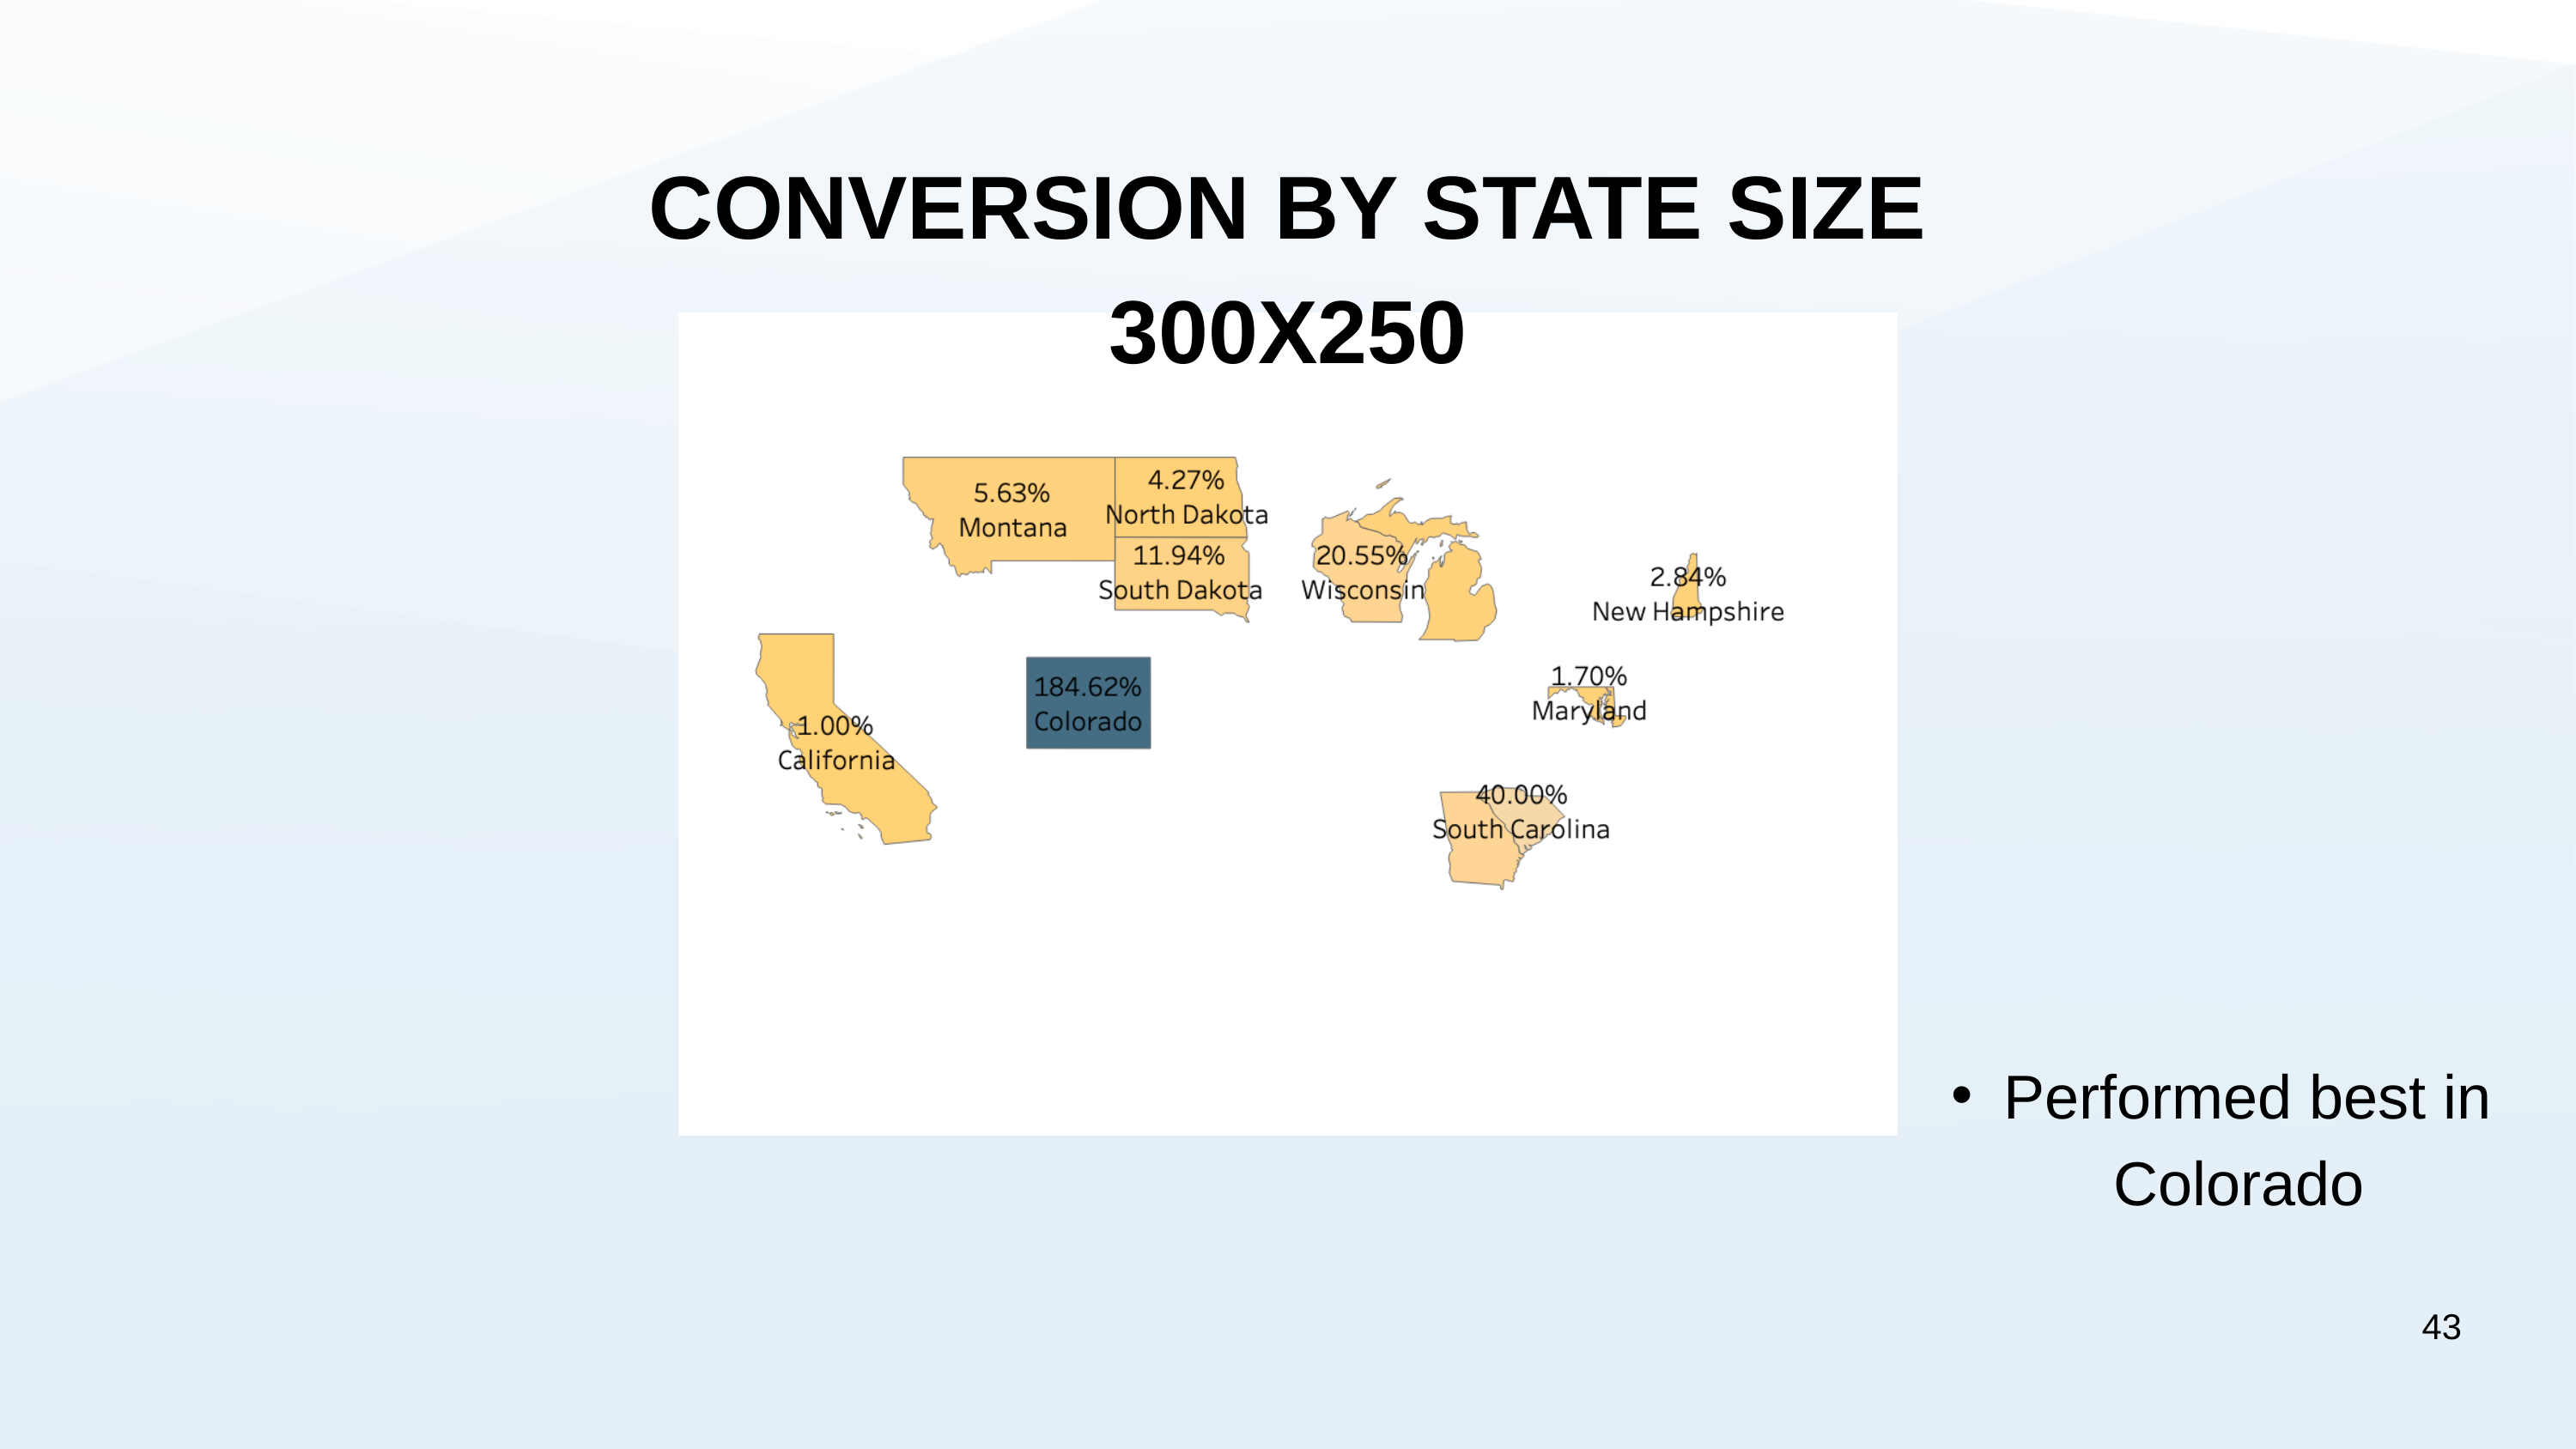

CONVERSION BY STATE SIZE 300X250

Performed best in Colorado
43